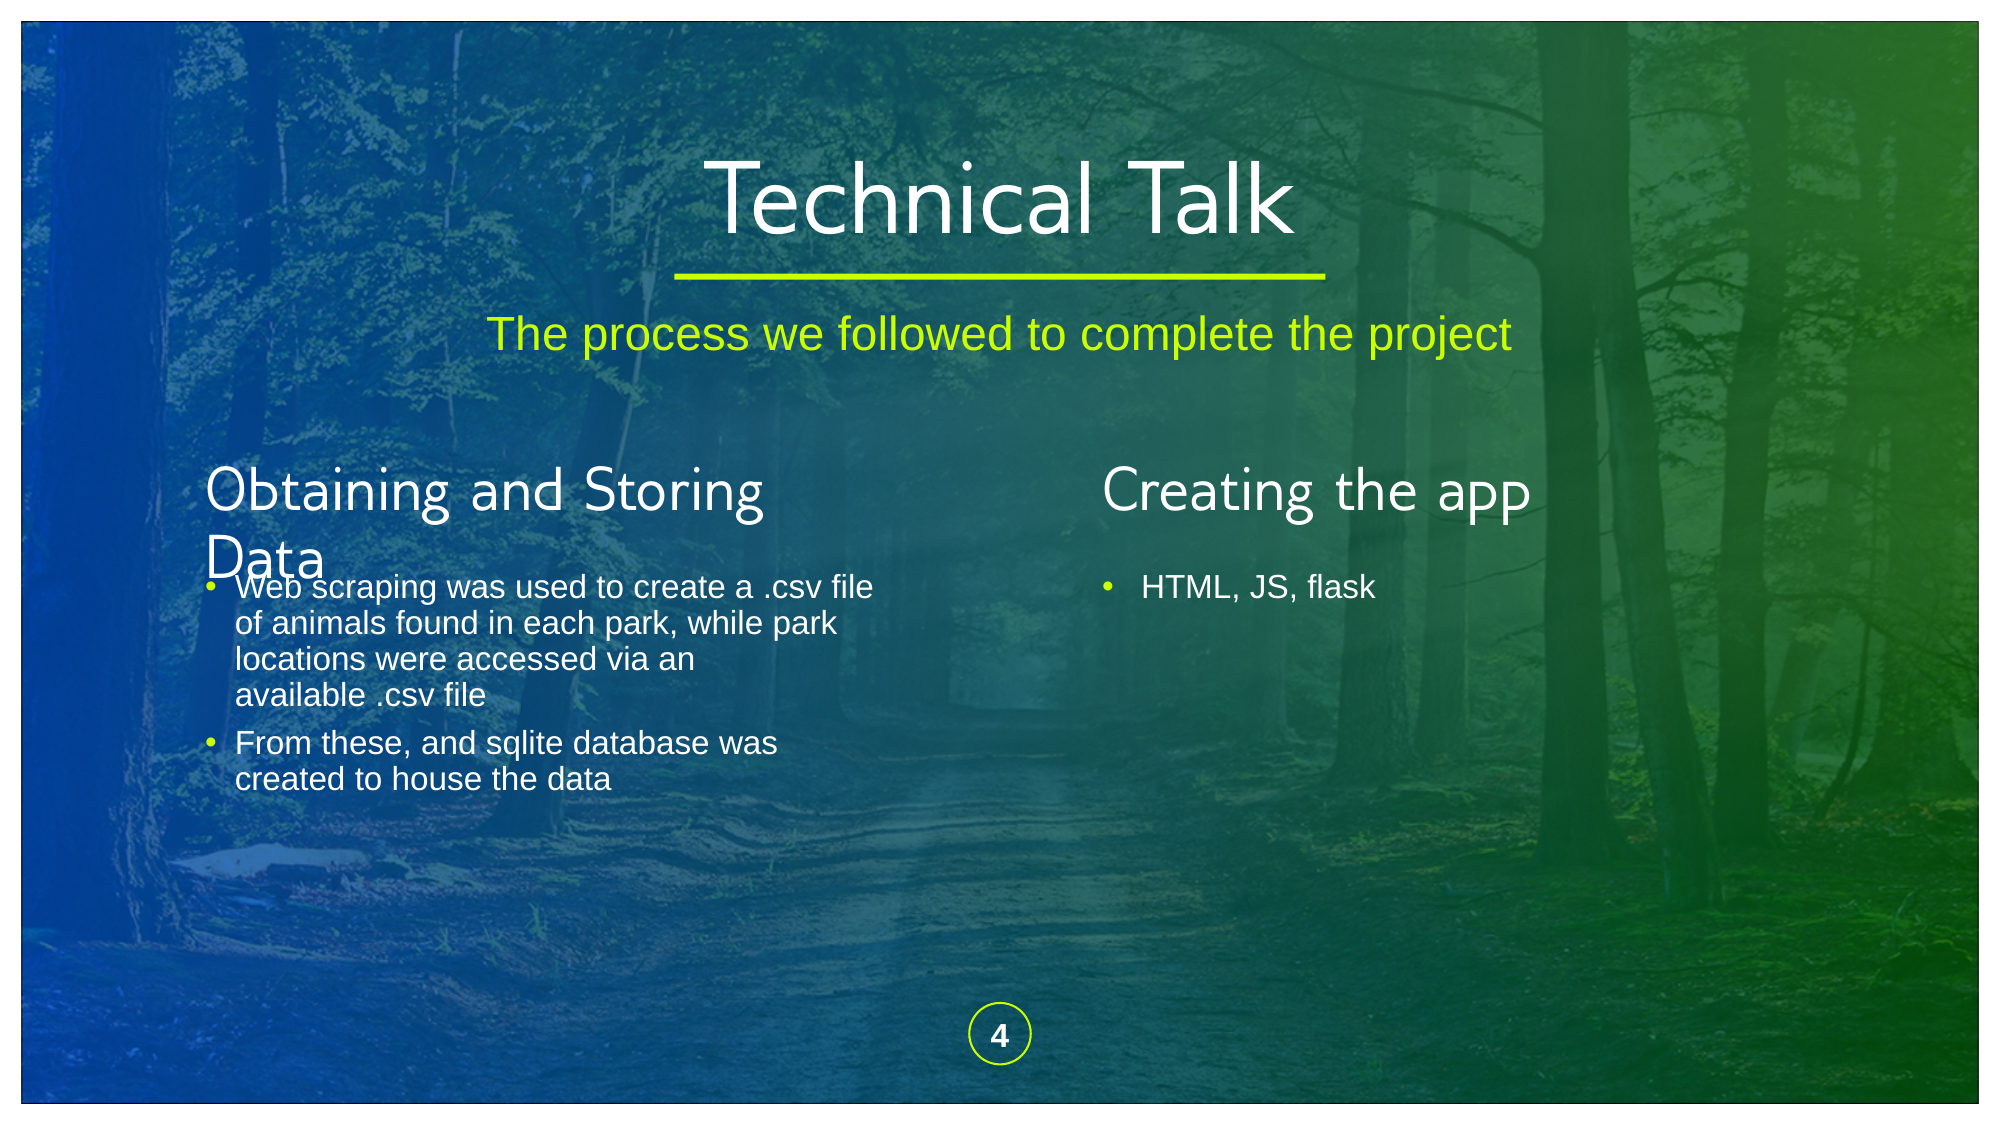

# Technical Talk
The process we followed to complete the project
Obtaining and Storing Data
Creating the app
Web scraping was used to create a .csv file of animals found in each park, while park locations were accessed via an available .csv file
From these, and sqlite database was created to house the data

 HTML, JS, flask
4